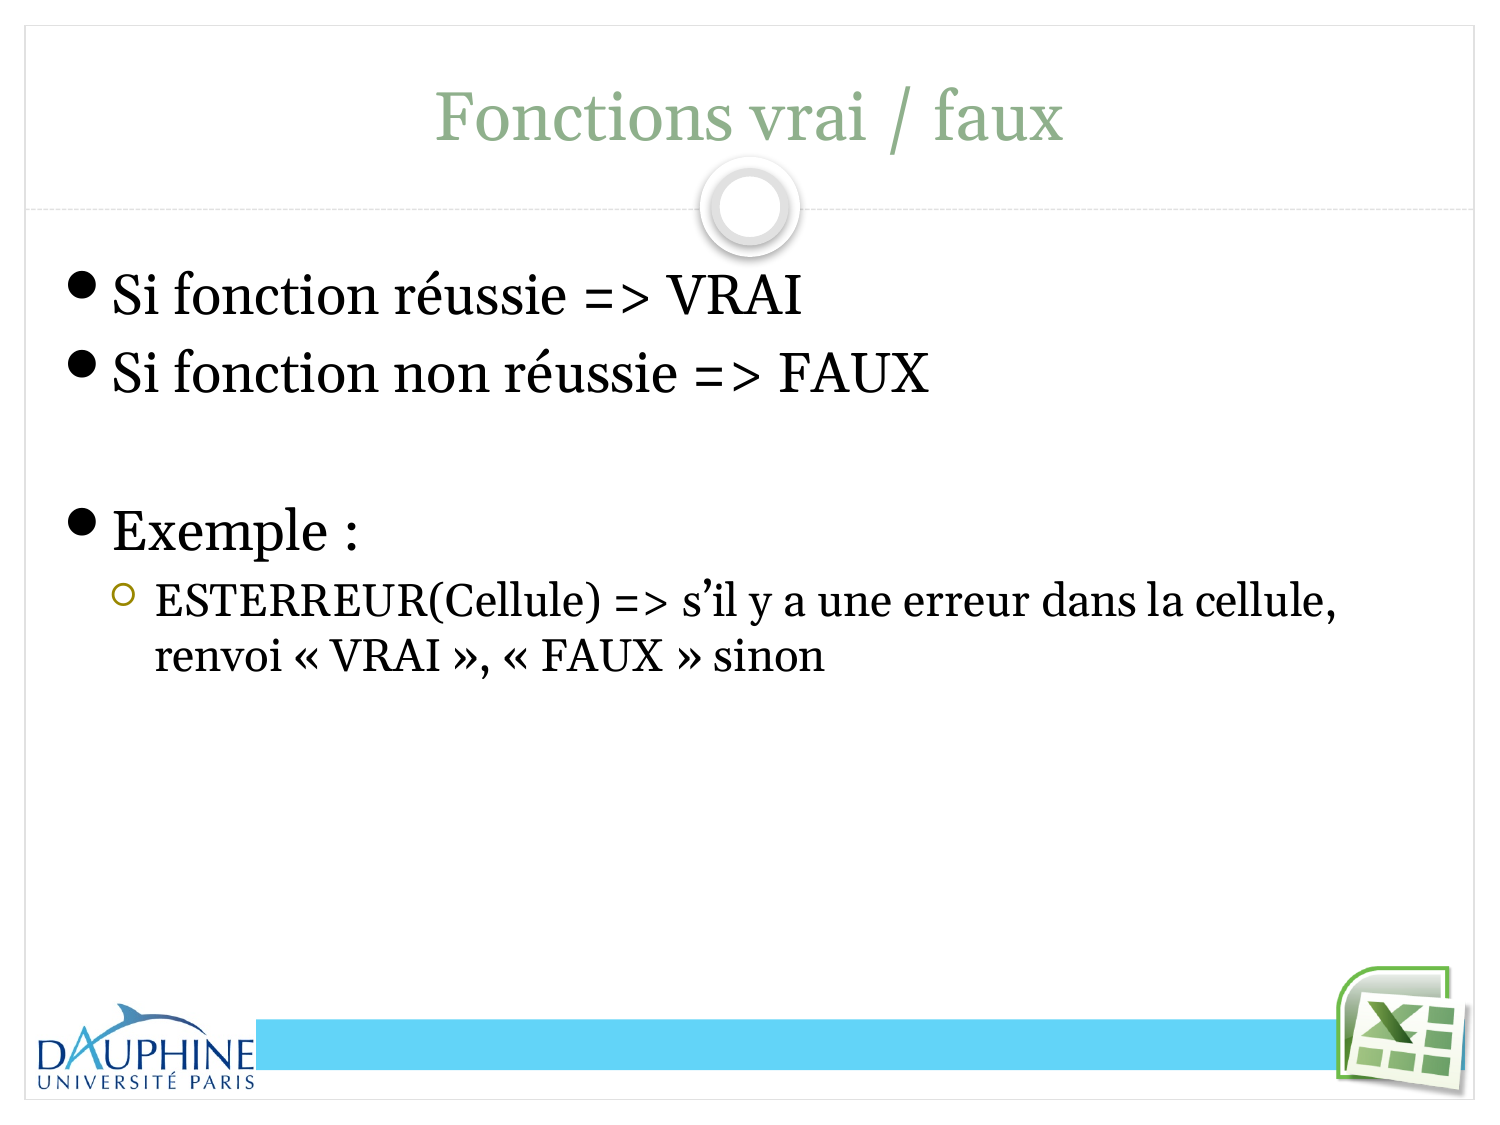

# Fonctions vrai / faux
Si fonction réussie => VRAI
Si fonction non réussie => FAUX

Exemple :
ESTERREUR(Cellule) => s’il y a une erreur dans la cellule, renvoi « VRAI », « FAUX » sinon